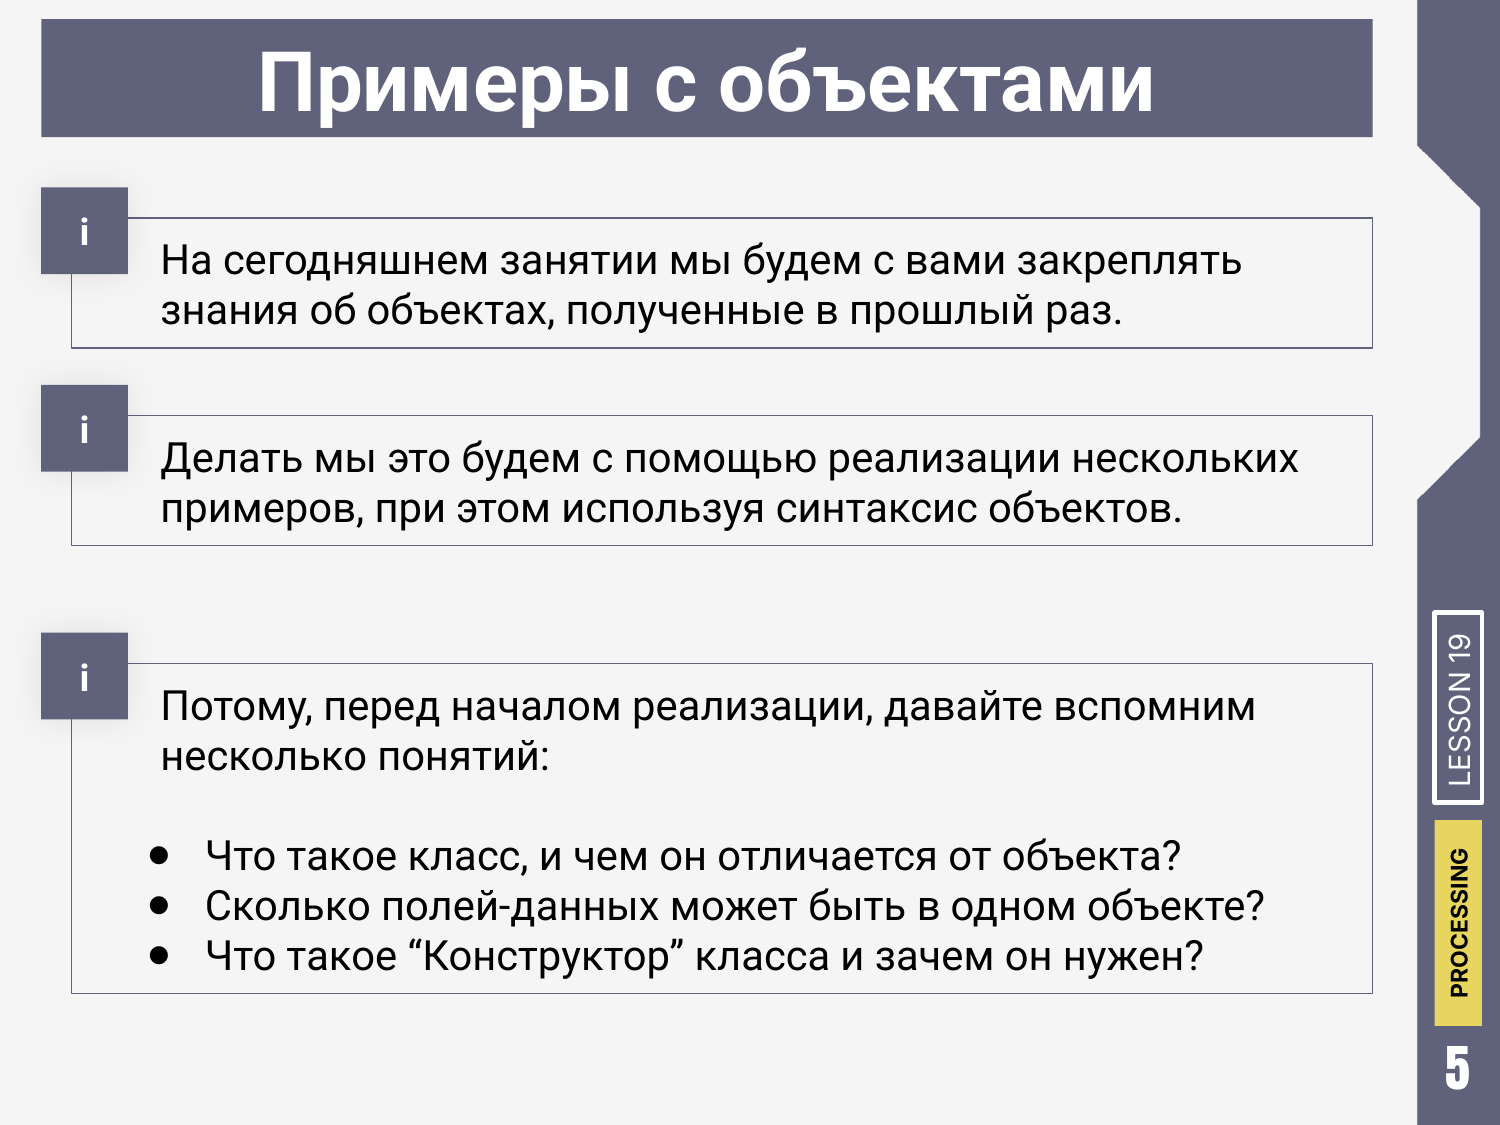

Примеры с объектами
і
На сегодняшнем занятии мы будем с вами закреплять знания об объектах, полученные в прошлый раз.
і
Делать мы это будем с помощью реализации нескольких примеров, при этом используя синтаксис объектов.
і
Потому, перед началом реализации, давайте вспомним несколько понятий:

Что такое класс, и чем он отличается от объекта?
Сколько полей-данных может быть в одном объекте?
Что такое “Конструктор” класса и зачем он нужен?
LESSON 19
5